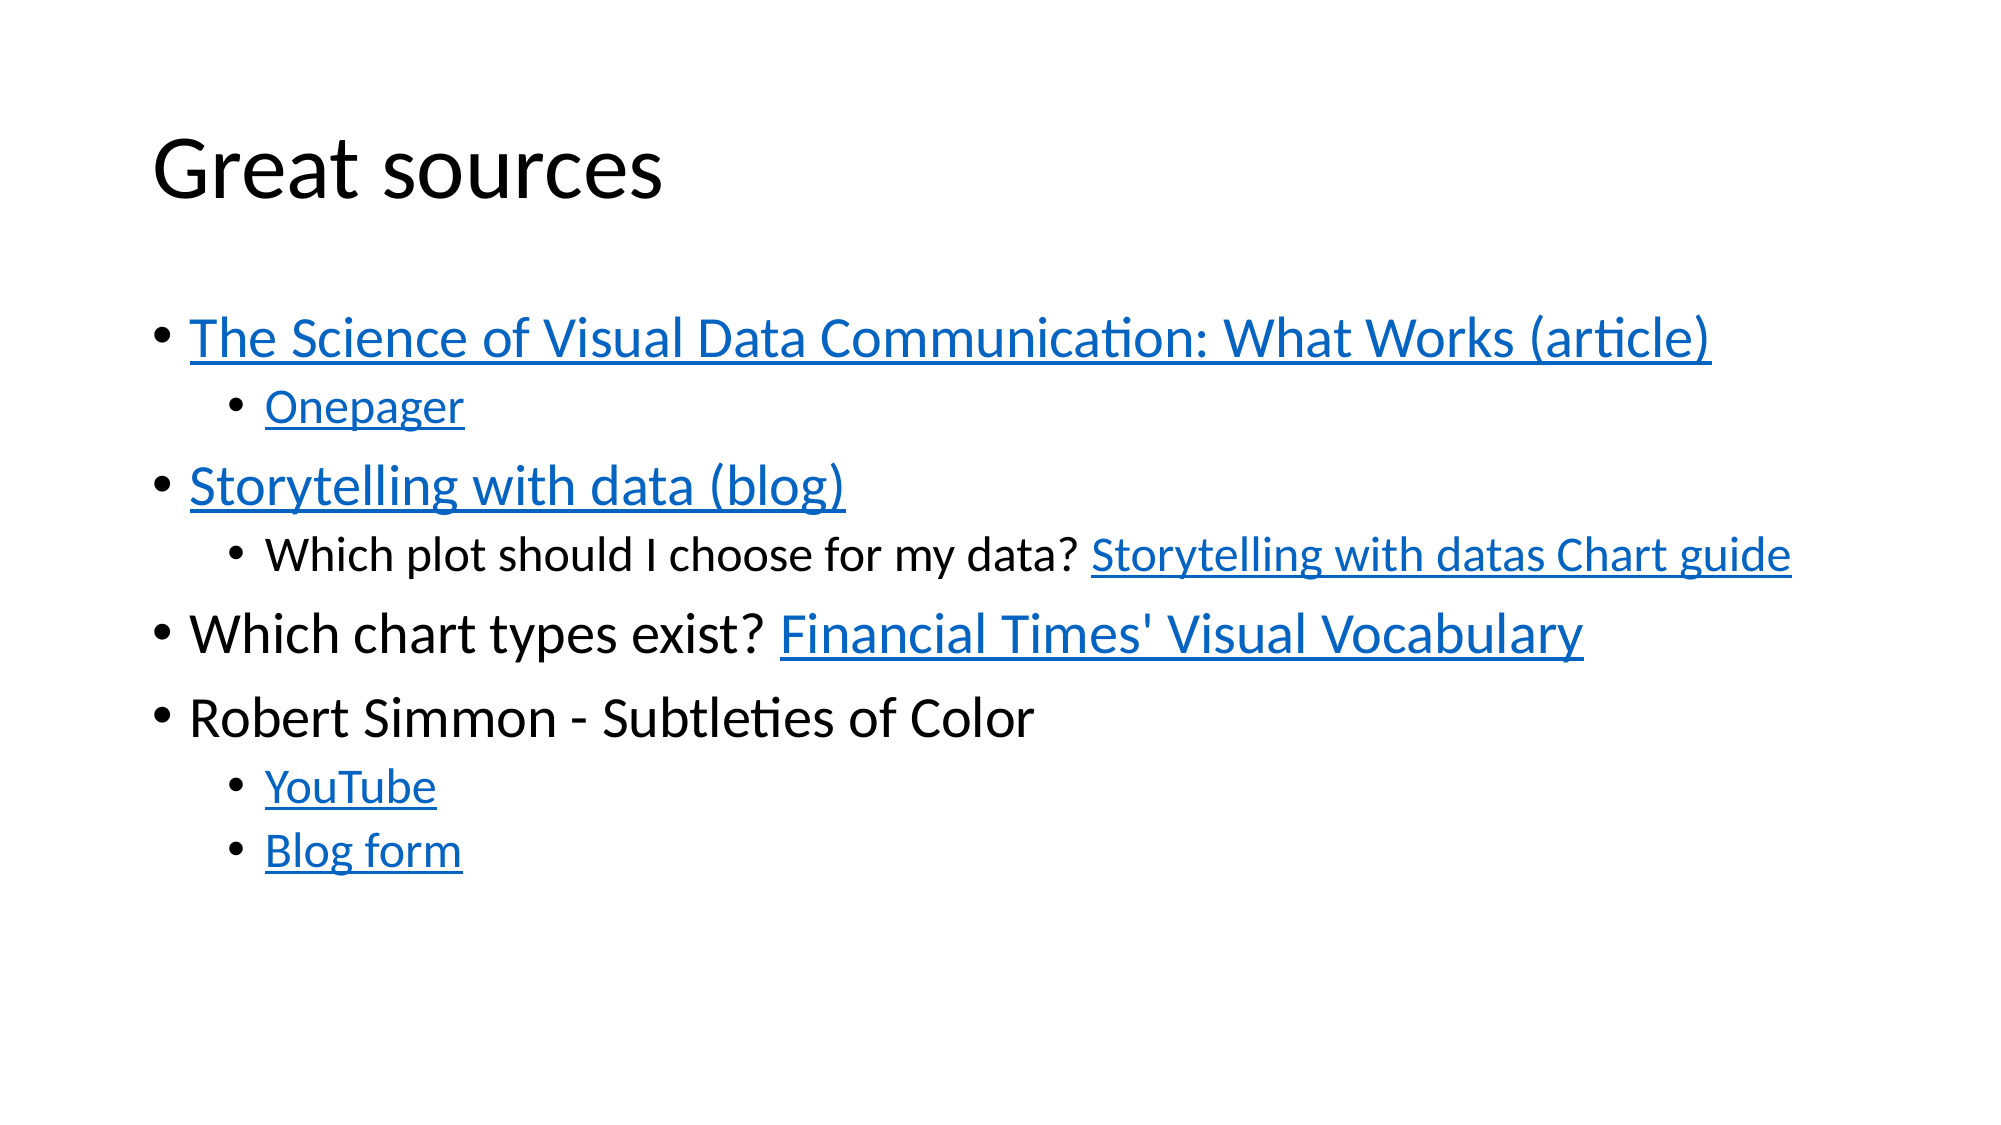

# Great sources
The Science of Visual Data Communication: What Works (article)
Onepager
Storytelling with data (blog)
Which plot should I choose for my data? Storytelling with datas Chart guide
Which chart types exist? Financial Times' Visual Vocabulary
Robert Simmon - Subtleties of Color
YouTube
Blog form